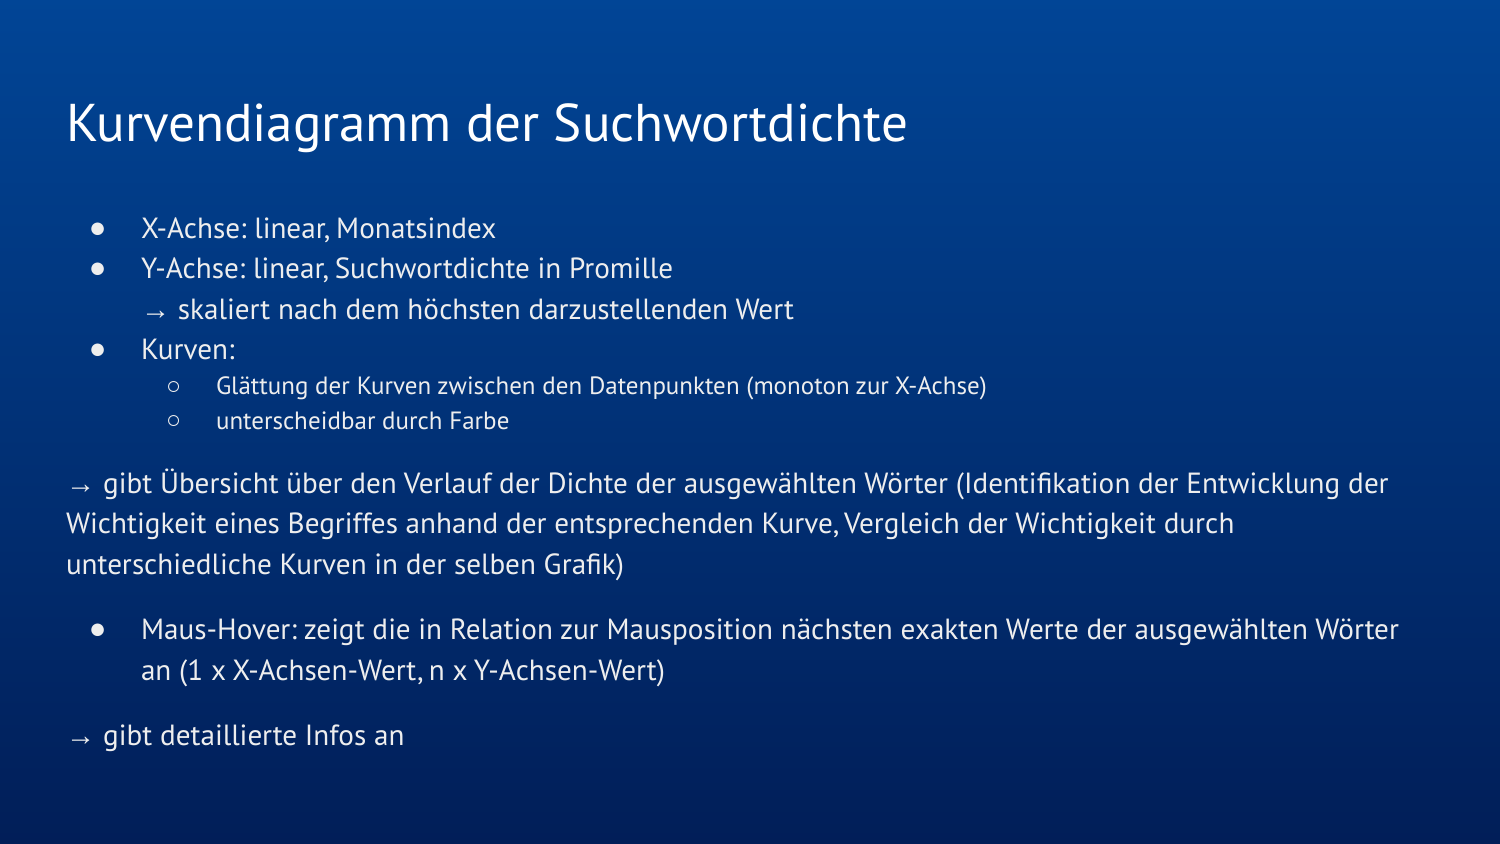

# Kurvendiagramm der Suchwortdichte
X-Achse: linear, Monatsindex
Y-Achse: linear, Suchwortdichte in Promille
→ skaliert nach dem höchsten darzustellenden Wert
Kurven:
Glättung der Kurven zwischen den Datenpunkten (monoton zur X-Achse)
unterscheidbar durch Farbe
→ gibt Übersicht über den Verlauf der Dichte der ausgewählten Wörter (Identifikation der Entwicklung der Wichtigkeit eines Begriffes anhand der entsprechenden Kurve, Vergleich der Wichtigkeit durch unterschiedliche Kurven in der selben Grafik)
Maus-Hover: zeigt die in Relation zur Mausposition nächsten exakten Werte der ausgewählten Wörter an (1 x X-Achsen-Wert, n x Y-Achsen-Wert)
→ gibt detaillierte Infos an